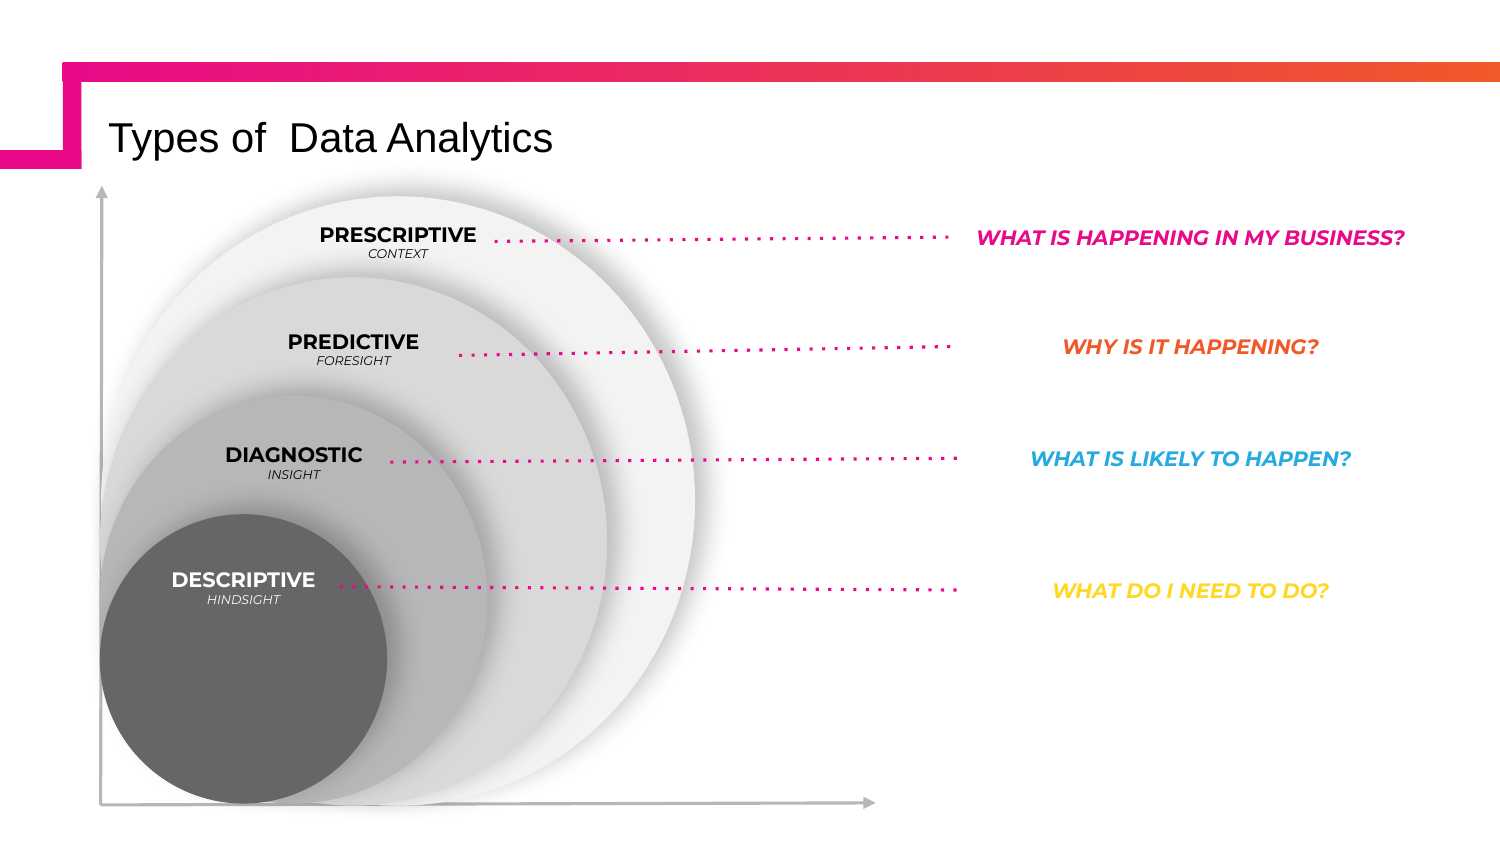

# Types of  Data Analytics

PRESCRIPTIVE
CONTEXT
WHAT IS HAPPENING IN MY BUSINESS?

PREDICTIVE
FORESIGHT
WHY IS IT HAPPENING?

DIAGNOSTIC
INSIGHT
WHAT IS LIKELY TO HAPPEN?

DESCRIPTIVE
HINDSIGHT
WHAT DO I NEED TO DO?